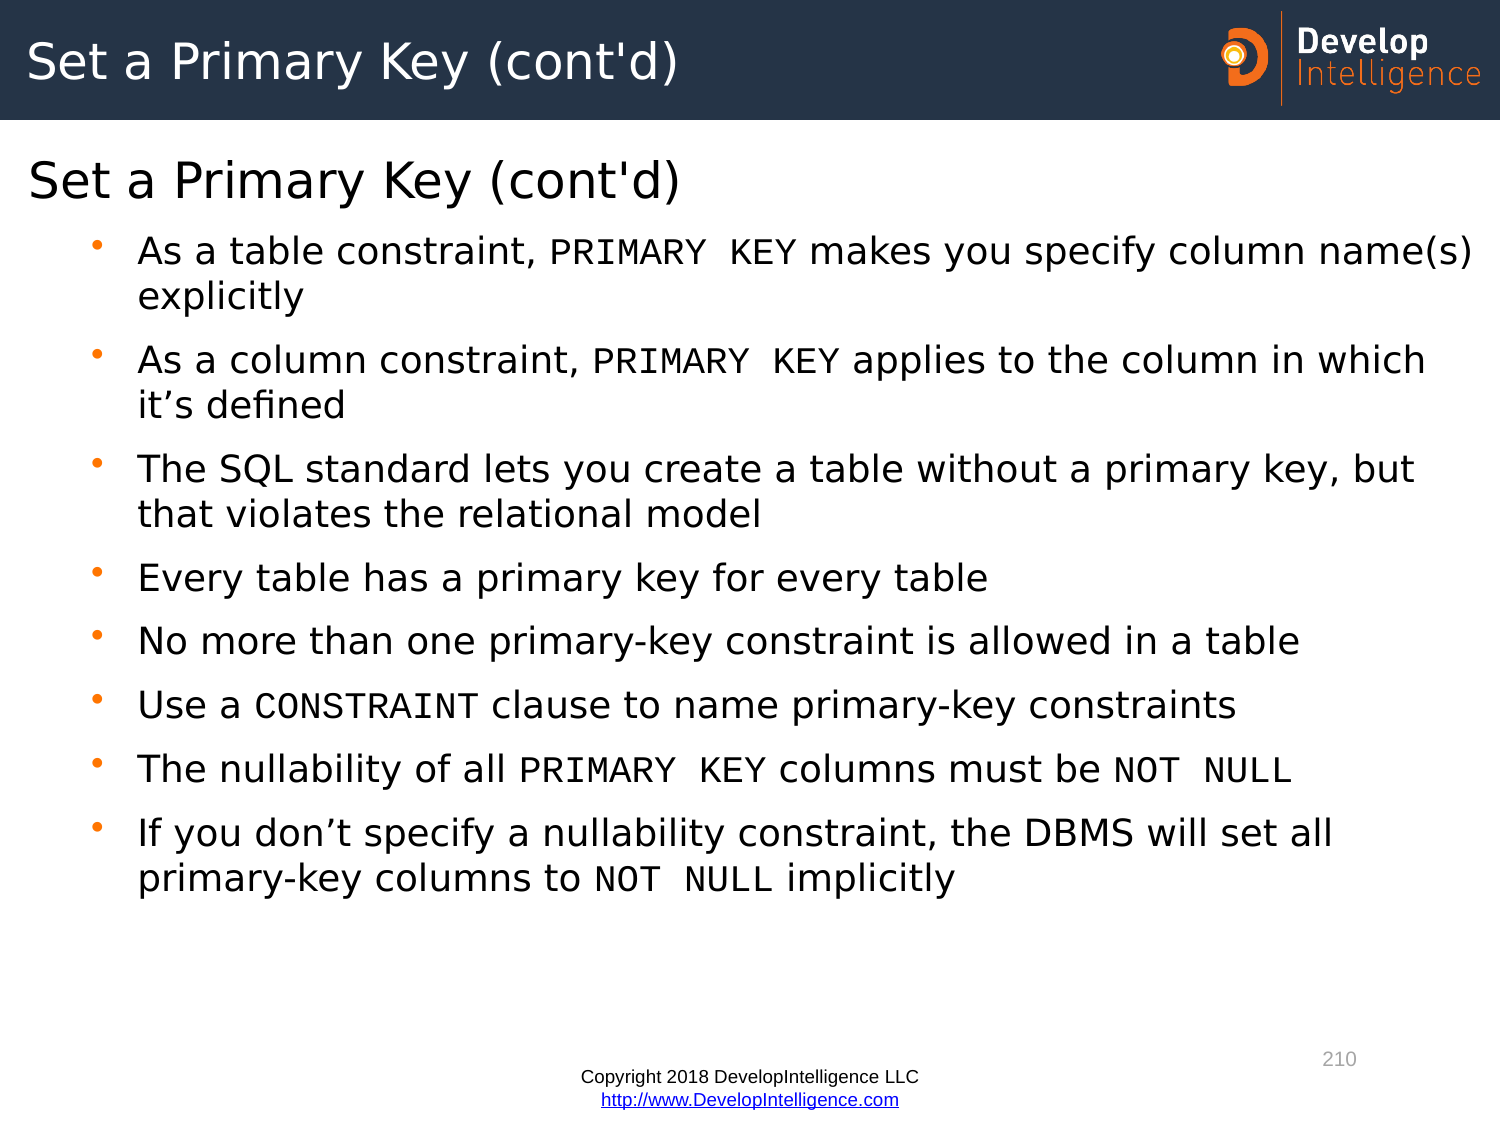

# Set a Primary Key (cont'd)
Set a Primary Key (cont'd)
As a table constraint, PRIMARY KEY makes you specify column name(s) explicitly
As a column constraint, PRIMARY KEY applies to the column in which it’s defined
The SQL standard lets you create a table without a primary key, but that violates the relational model
Every table has a primary key for every table
No more than one primary-key constraint is allowed in a table
Use a CONSTRAINT clause to name primary-key constraints
The nullability of all PRIMARY KEY columns must be NOT NULL
If you don’t specify a nullability constraint, the DBMS will set all primary-key columns to NOT NULL implicitly

210